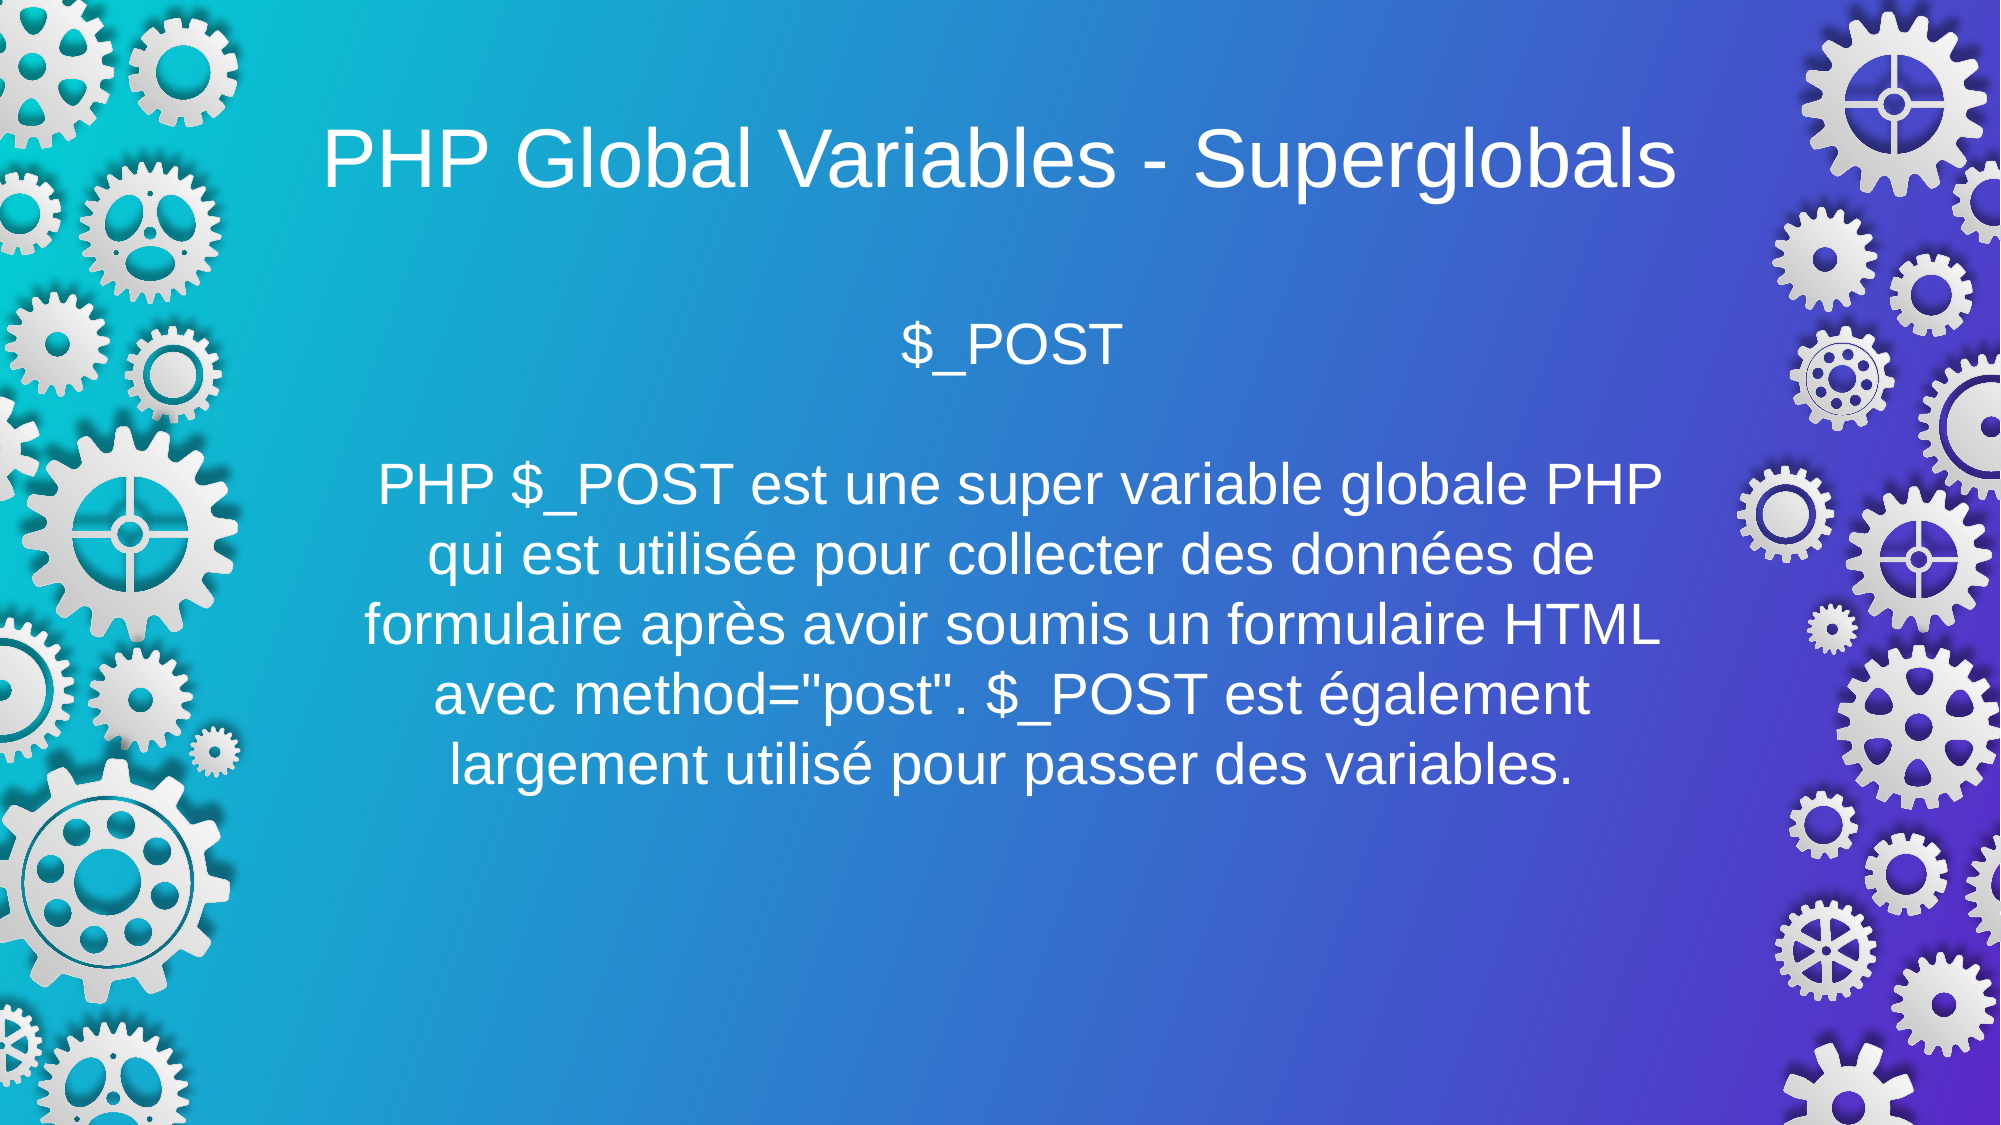

PHP Global Variables - Superglobals

$_POST

 PHP $_POST est une super variable globale PHP qui est utilisée pour collecter des données de formulaire après avoir soumis un formulaire HTML avec method="post". $_POST est également largement utilisé pour passer des variables.